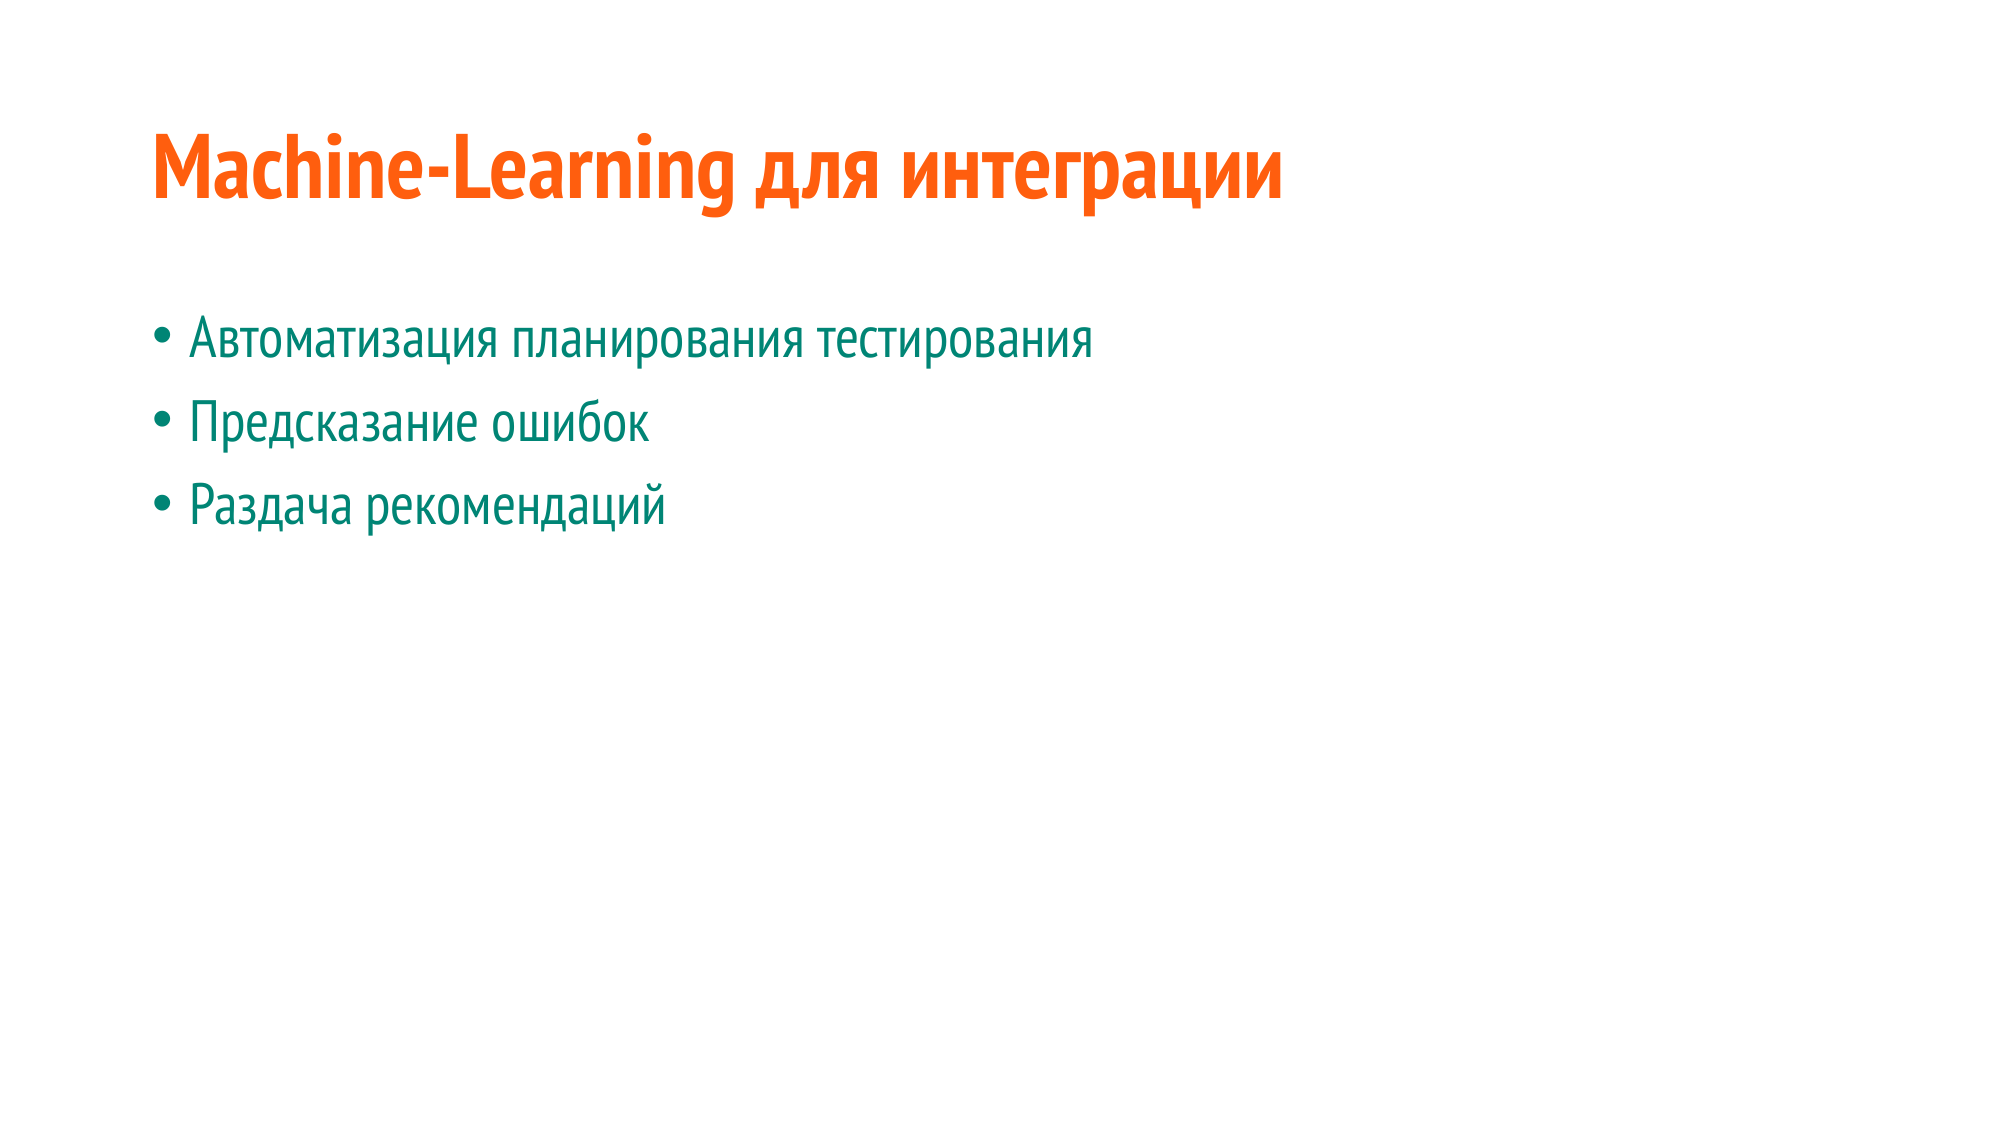

# Machine-Learning для интеграции
Автоматизация планирования тестирования
Предсказание ошибок
Раздача рекомендаций